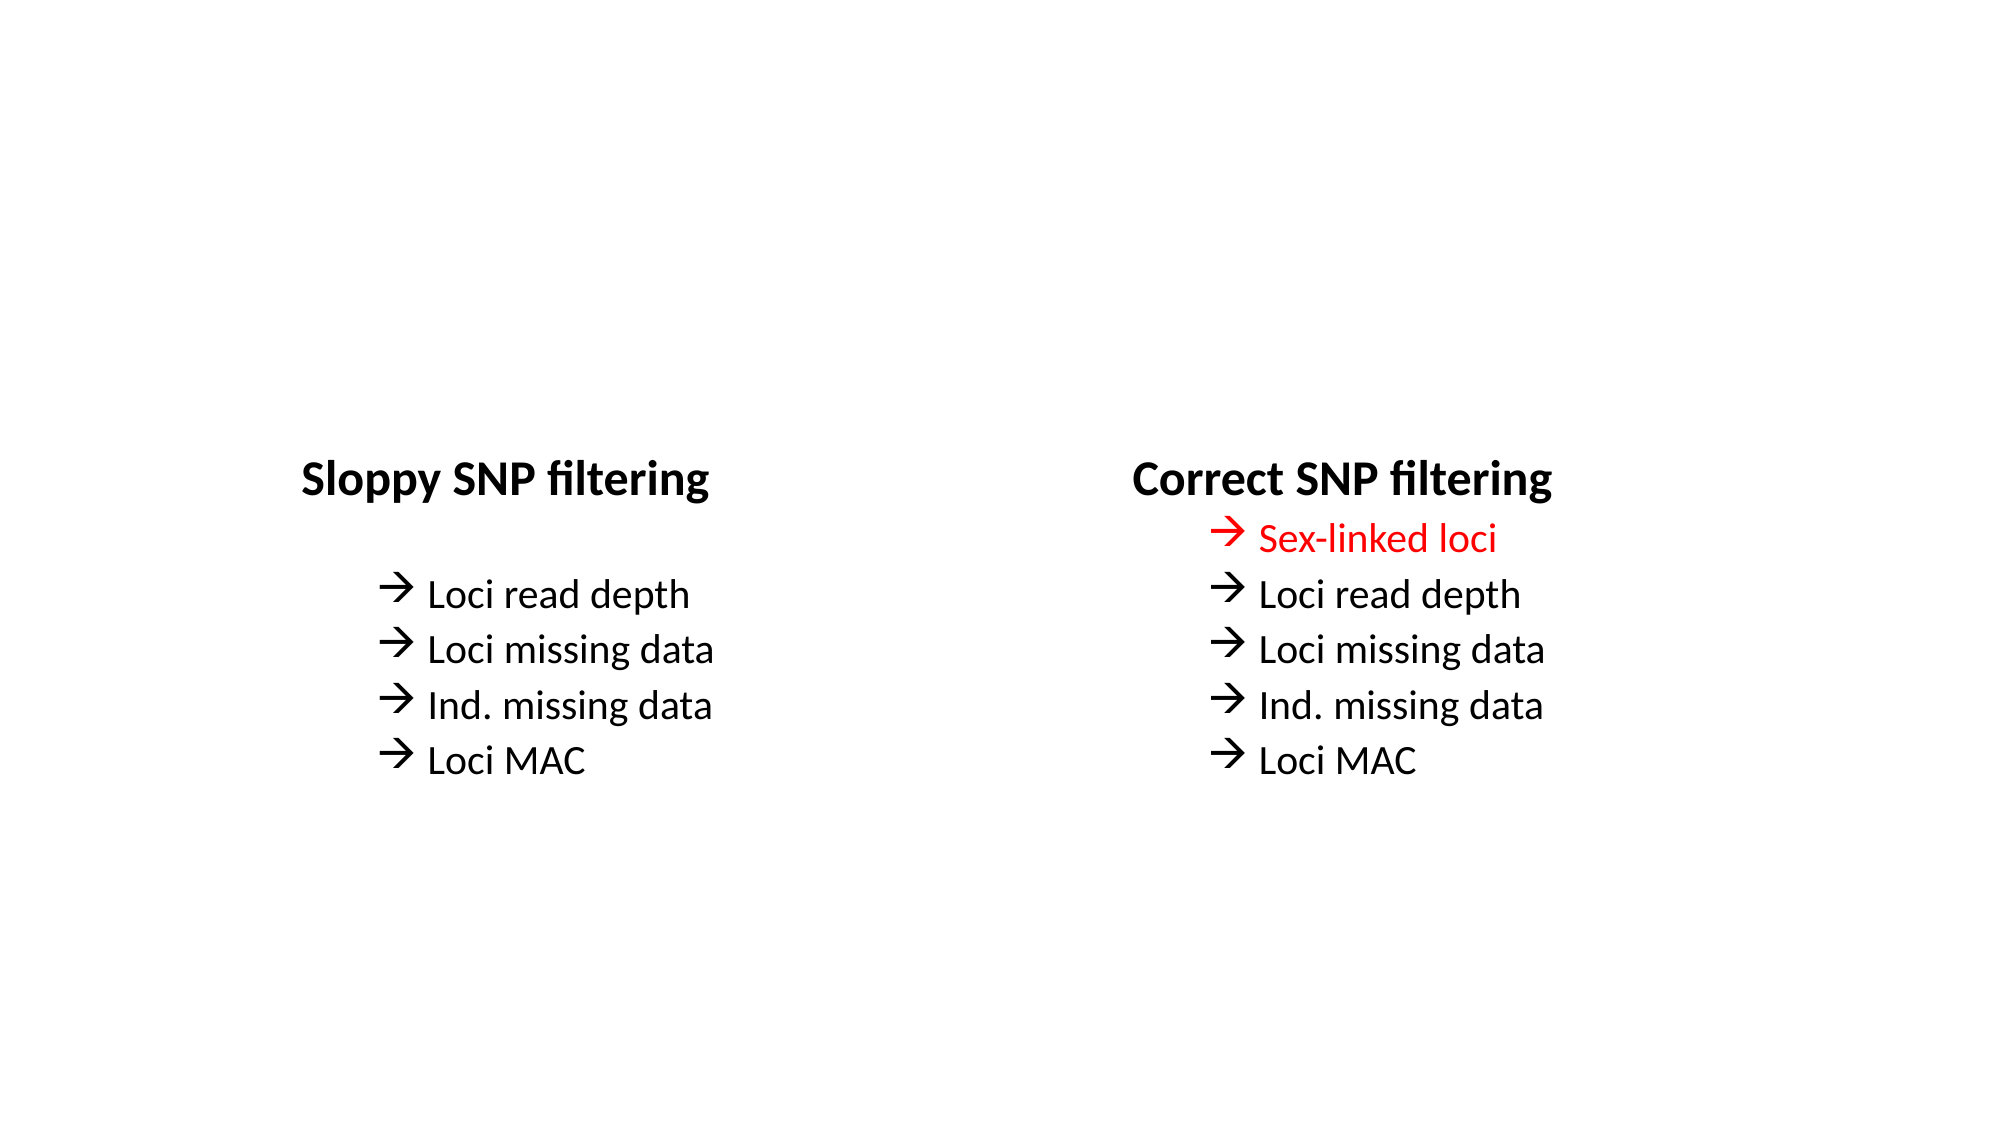

Sloppy SNP filtering

 Loci read depth
 Loci missing data
 Ind. missing data
 Loci MAC
Correct SNP filtering
 Sex-linked loci
 Loci read depth
 Loci missing data
 Ind. missing data
 Loci MAC